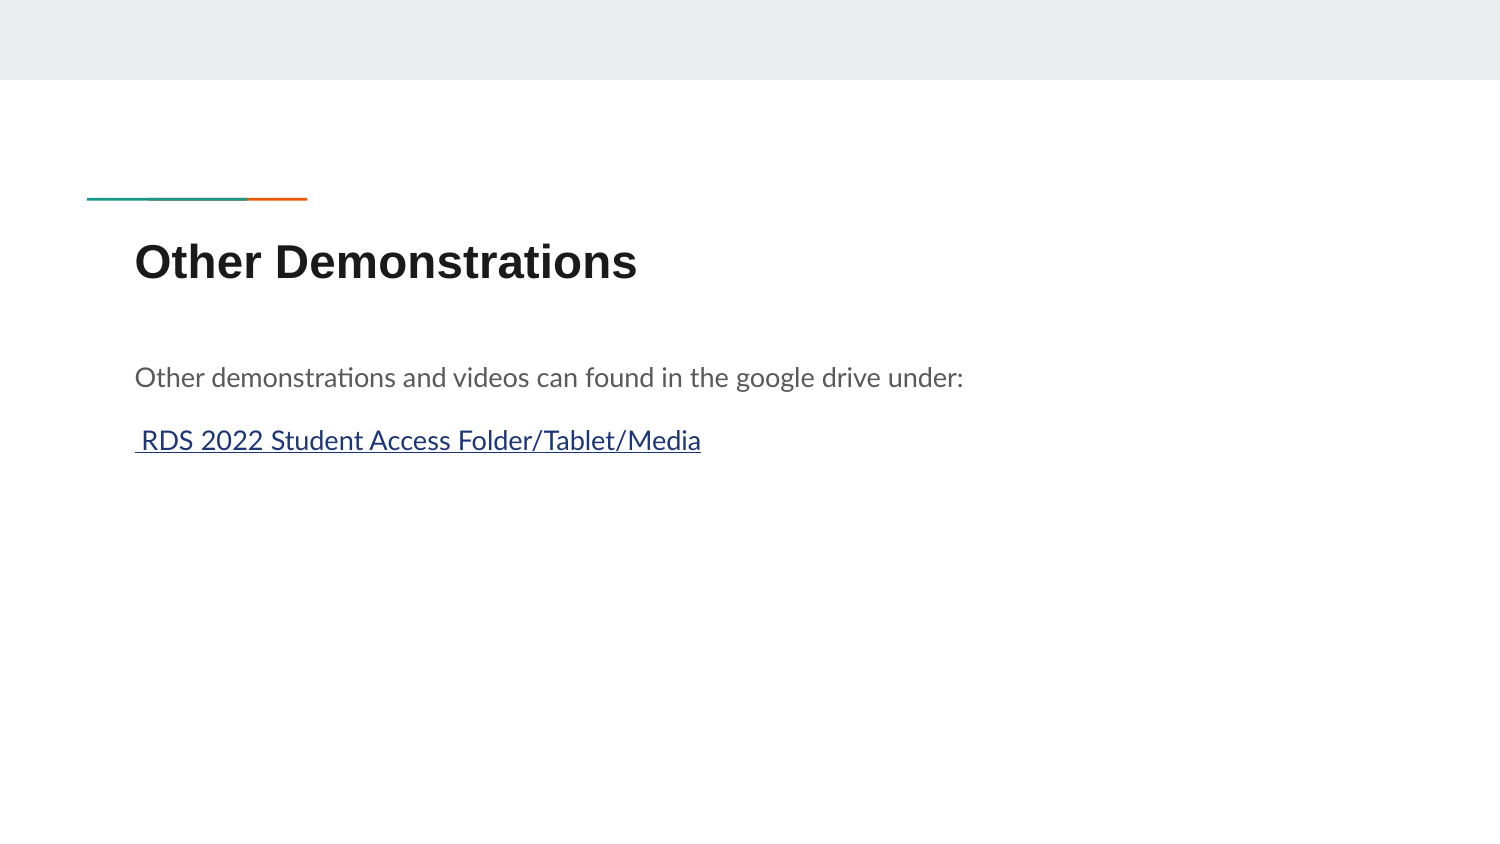

# Other Demonstrations
Other demonstrations and videos can found in the google drive under:
 RDS 2022 Student Access Folder/Tablet/Media